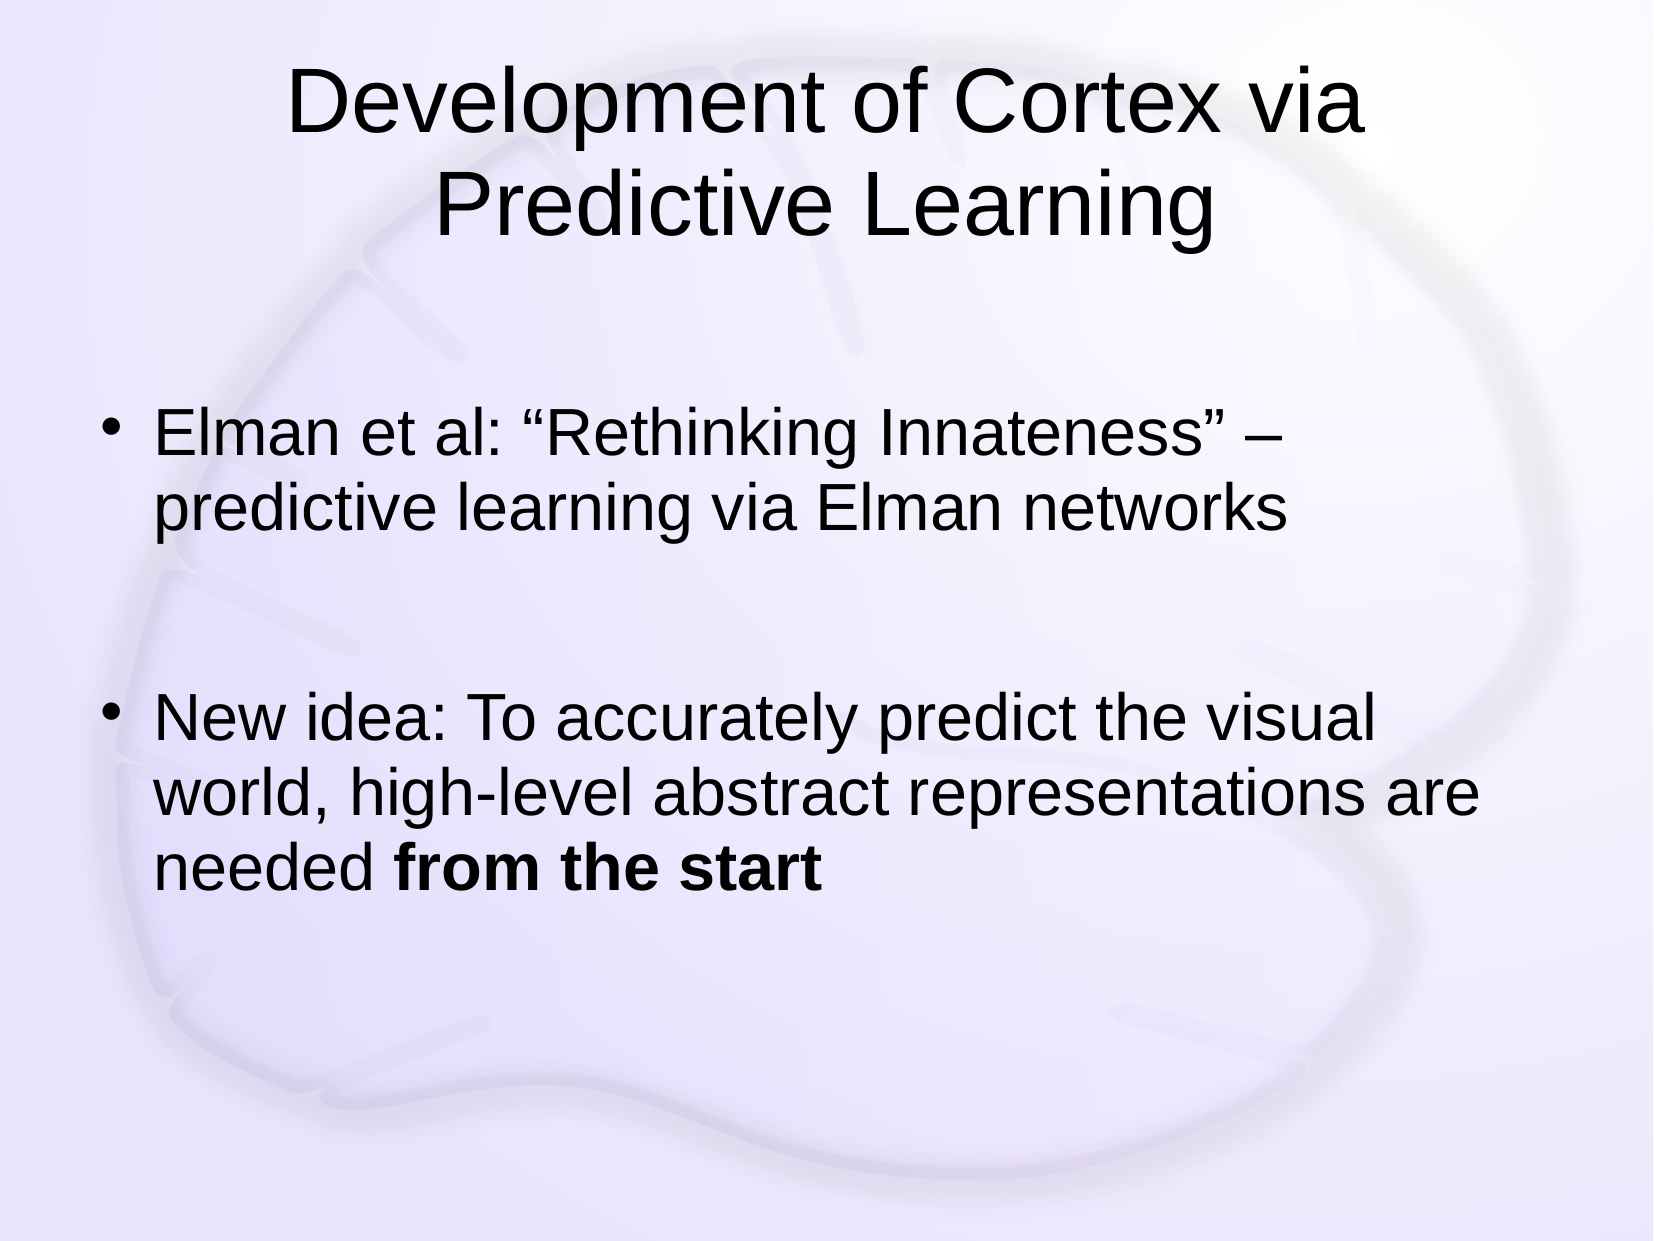

# Development of Cortex via Predictive Learning
Elman et al: “Rethinking Innateness” – predictive learning via Elman networks

New idea: To accurately predict the visual world, high-level abstract representations are needed from the start